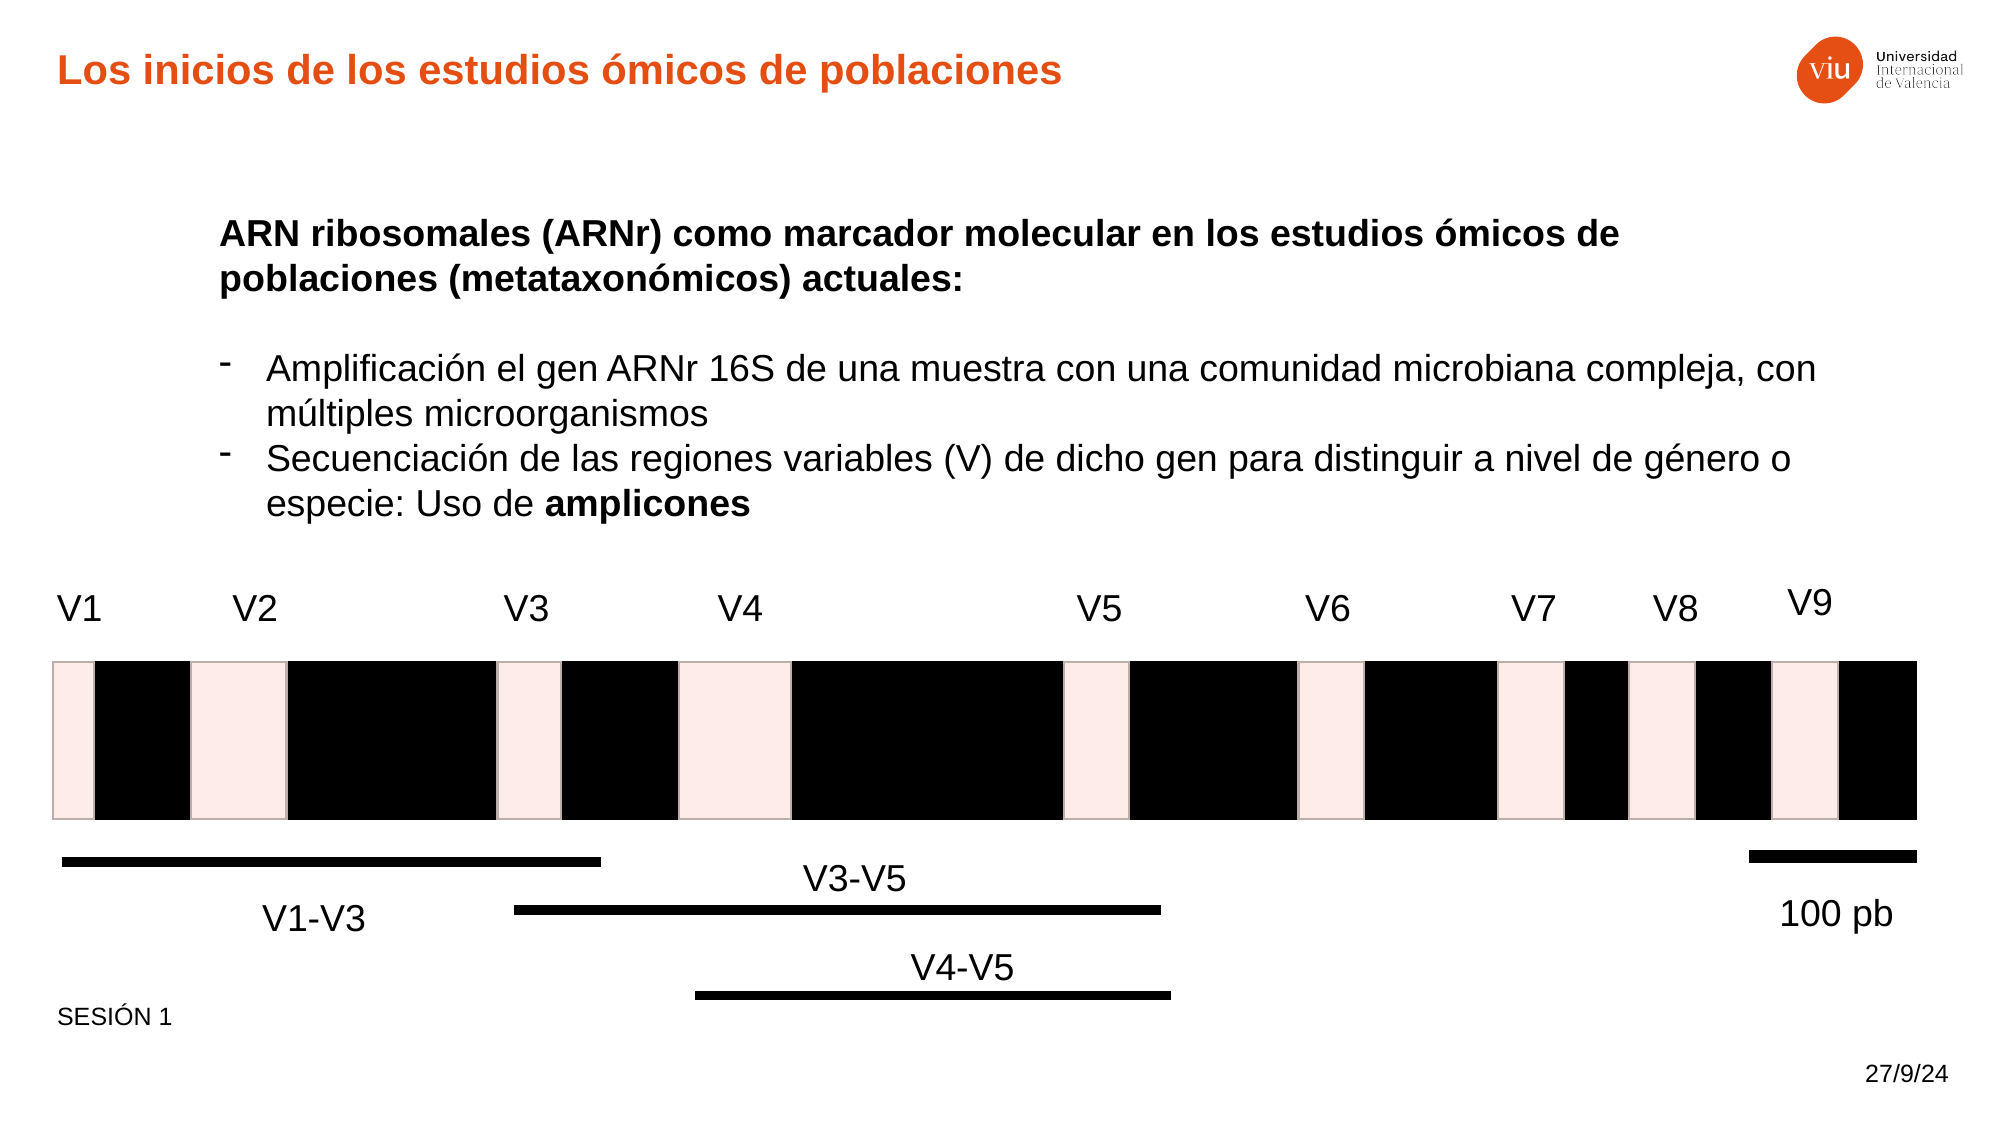

Los inicios de los estudios ómicos de poblaciones

ARN ribosomales (ARNr) como marcador molecular en los estudios ómicos de poblaciones (metataxonómicos) actuales:

Amplificación el gen ARNr 16S de una muestra con una comunidad microbiana compleja, con múltiples microorganismos
Secuenciación de las regiones variables (V) de dicho gen para distinguir a nivel de género o especie: Uso de amplicones

V9
V1
V2
V3
V4
V5
V6
V7
V8

V3-V5

100 pb
V1-V3

V4-V5

SESIÓN 1